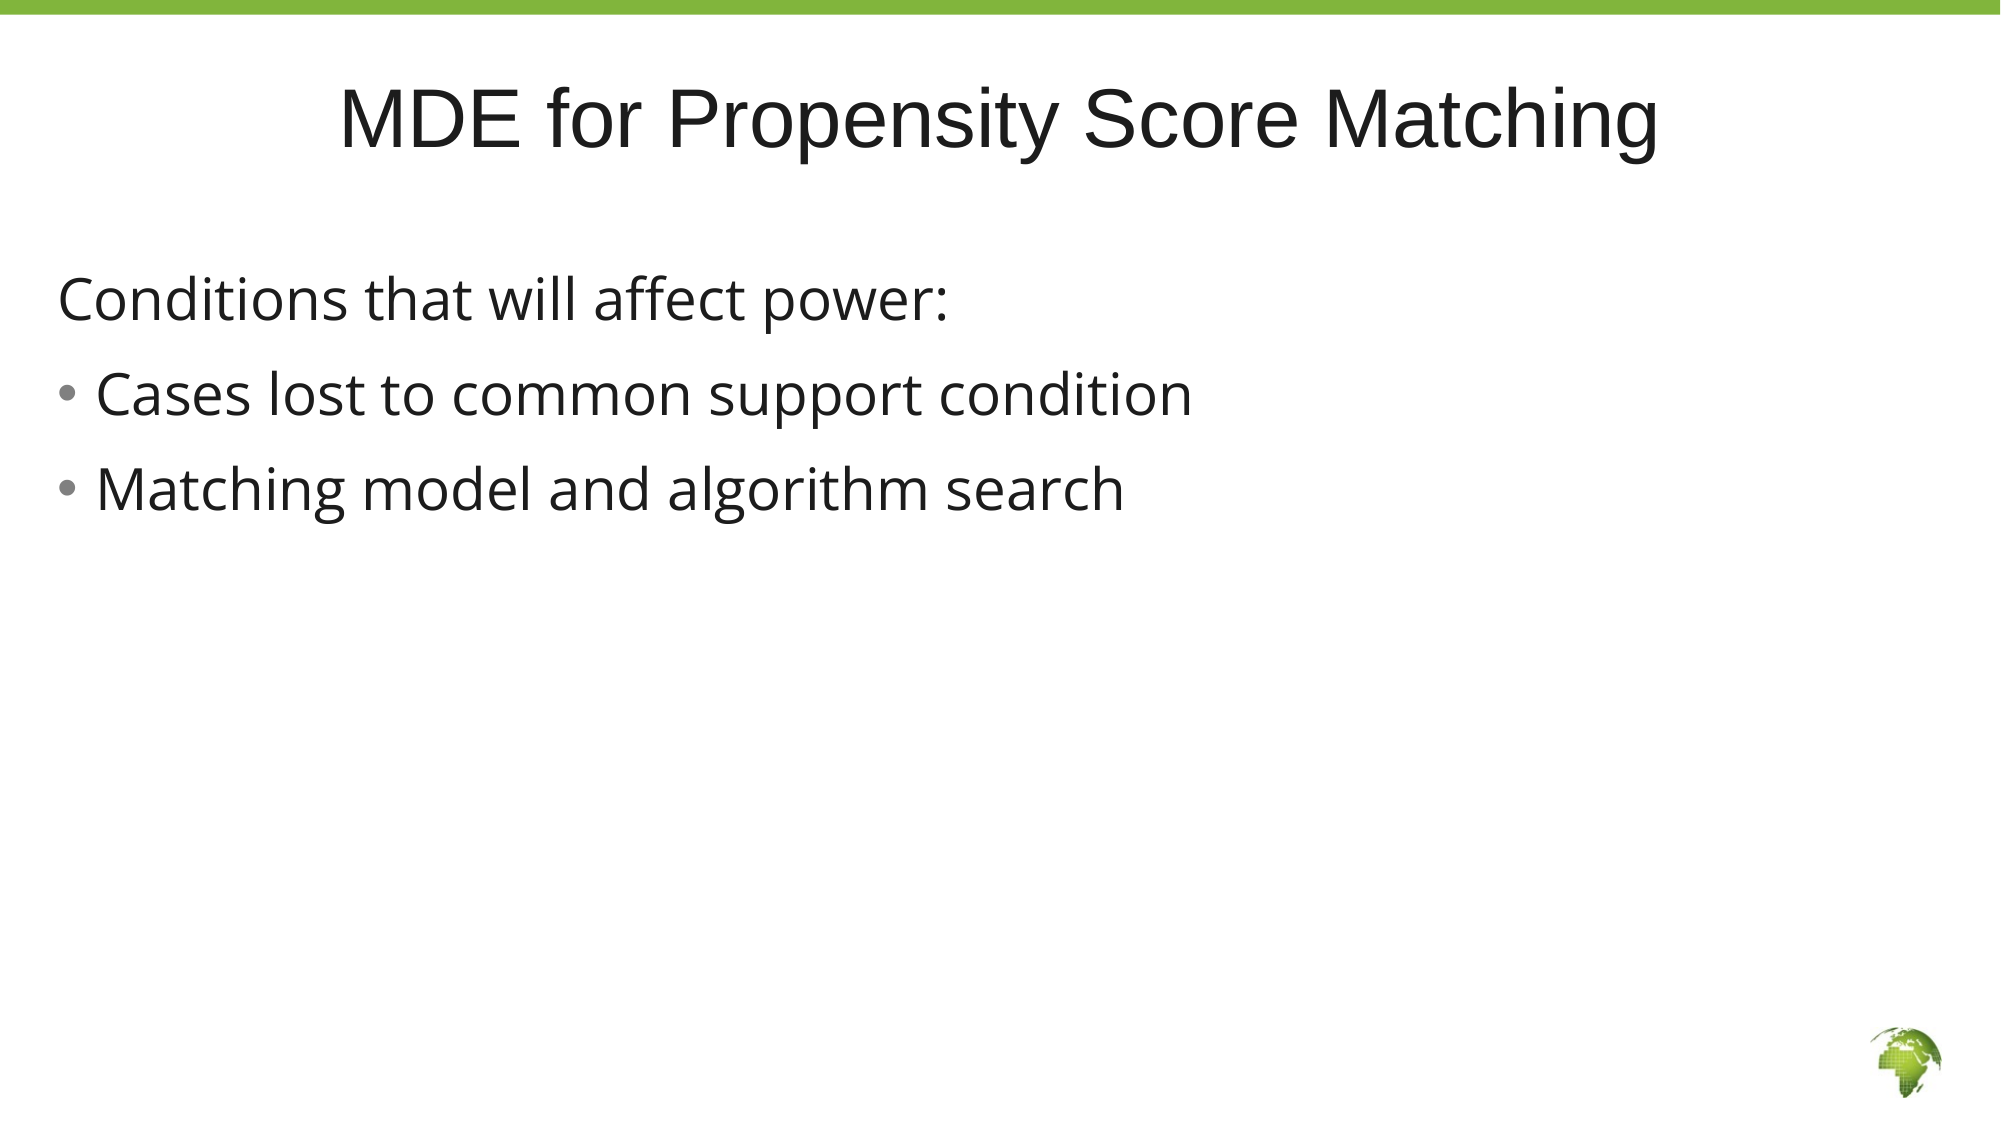

48
# MDE for Propensity Score Matching
Conditions that will affect power:
Cases lost to common support condition
Matching model and algorithm search